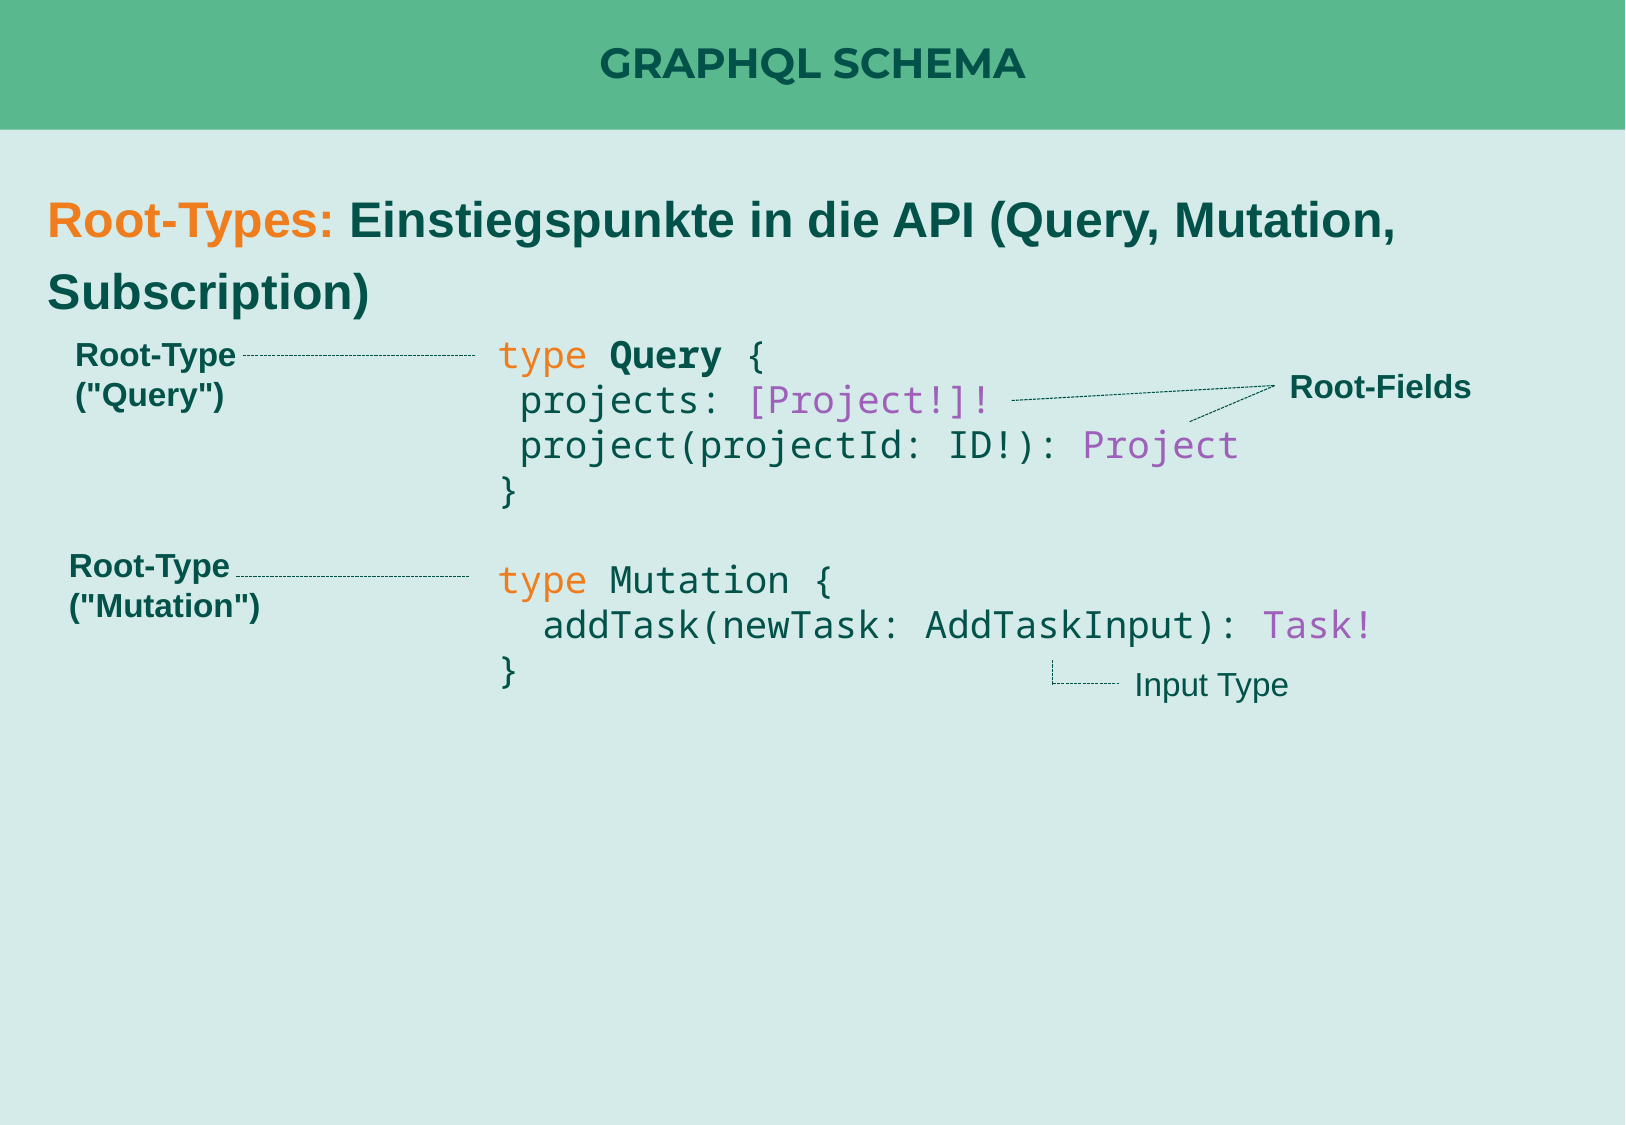

# GraphQL Schema
Root-Types: Einstiegspunkte in die API (Query, Mutation, Subscription)
type Query {
 projects: [Project!]!
 project(projectId: ID!): Project
}

type Mutation {
  addTask(newTask: AddTaskInput): Task!
}

Root-Type
("Query")
Root-Fields
Root-Type
("Mutation")
Input Type